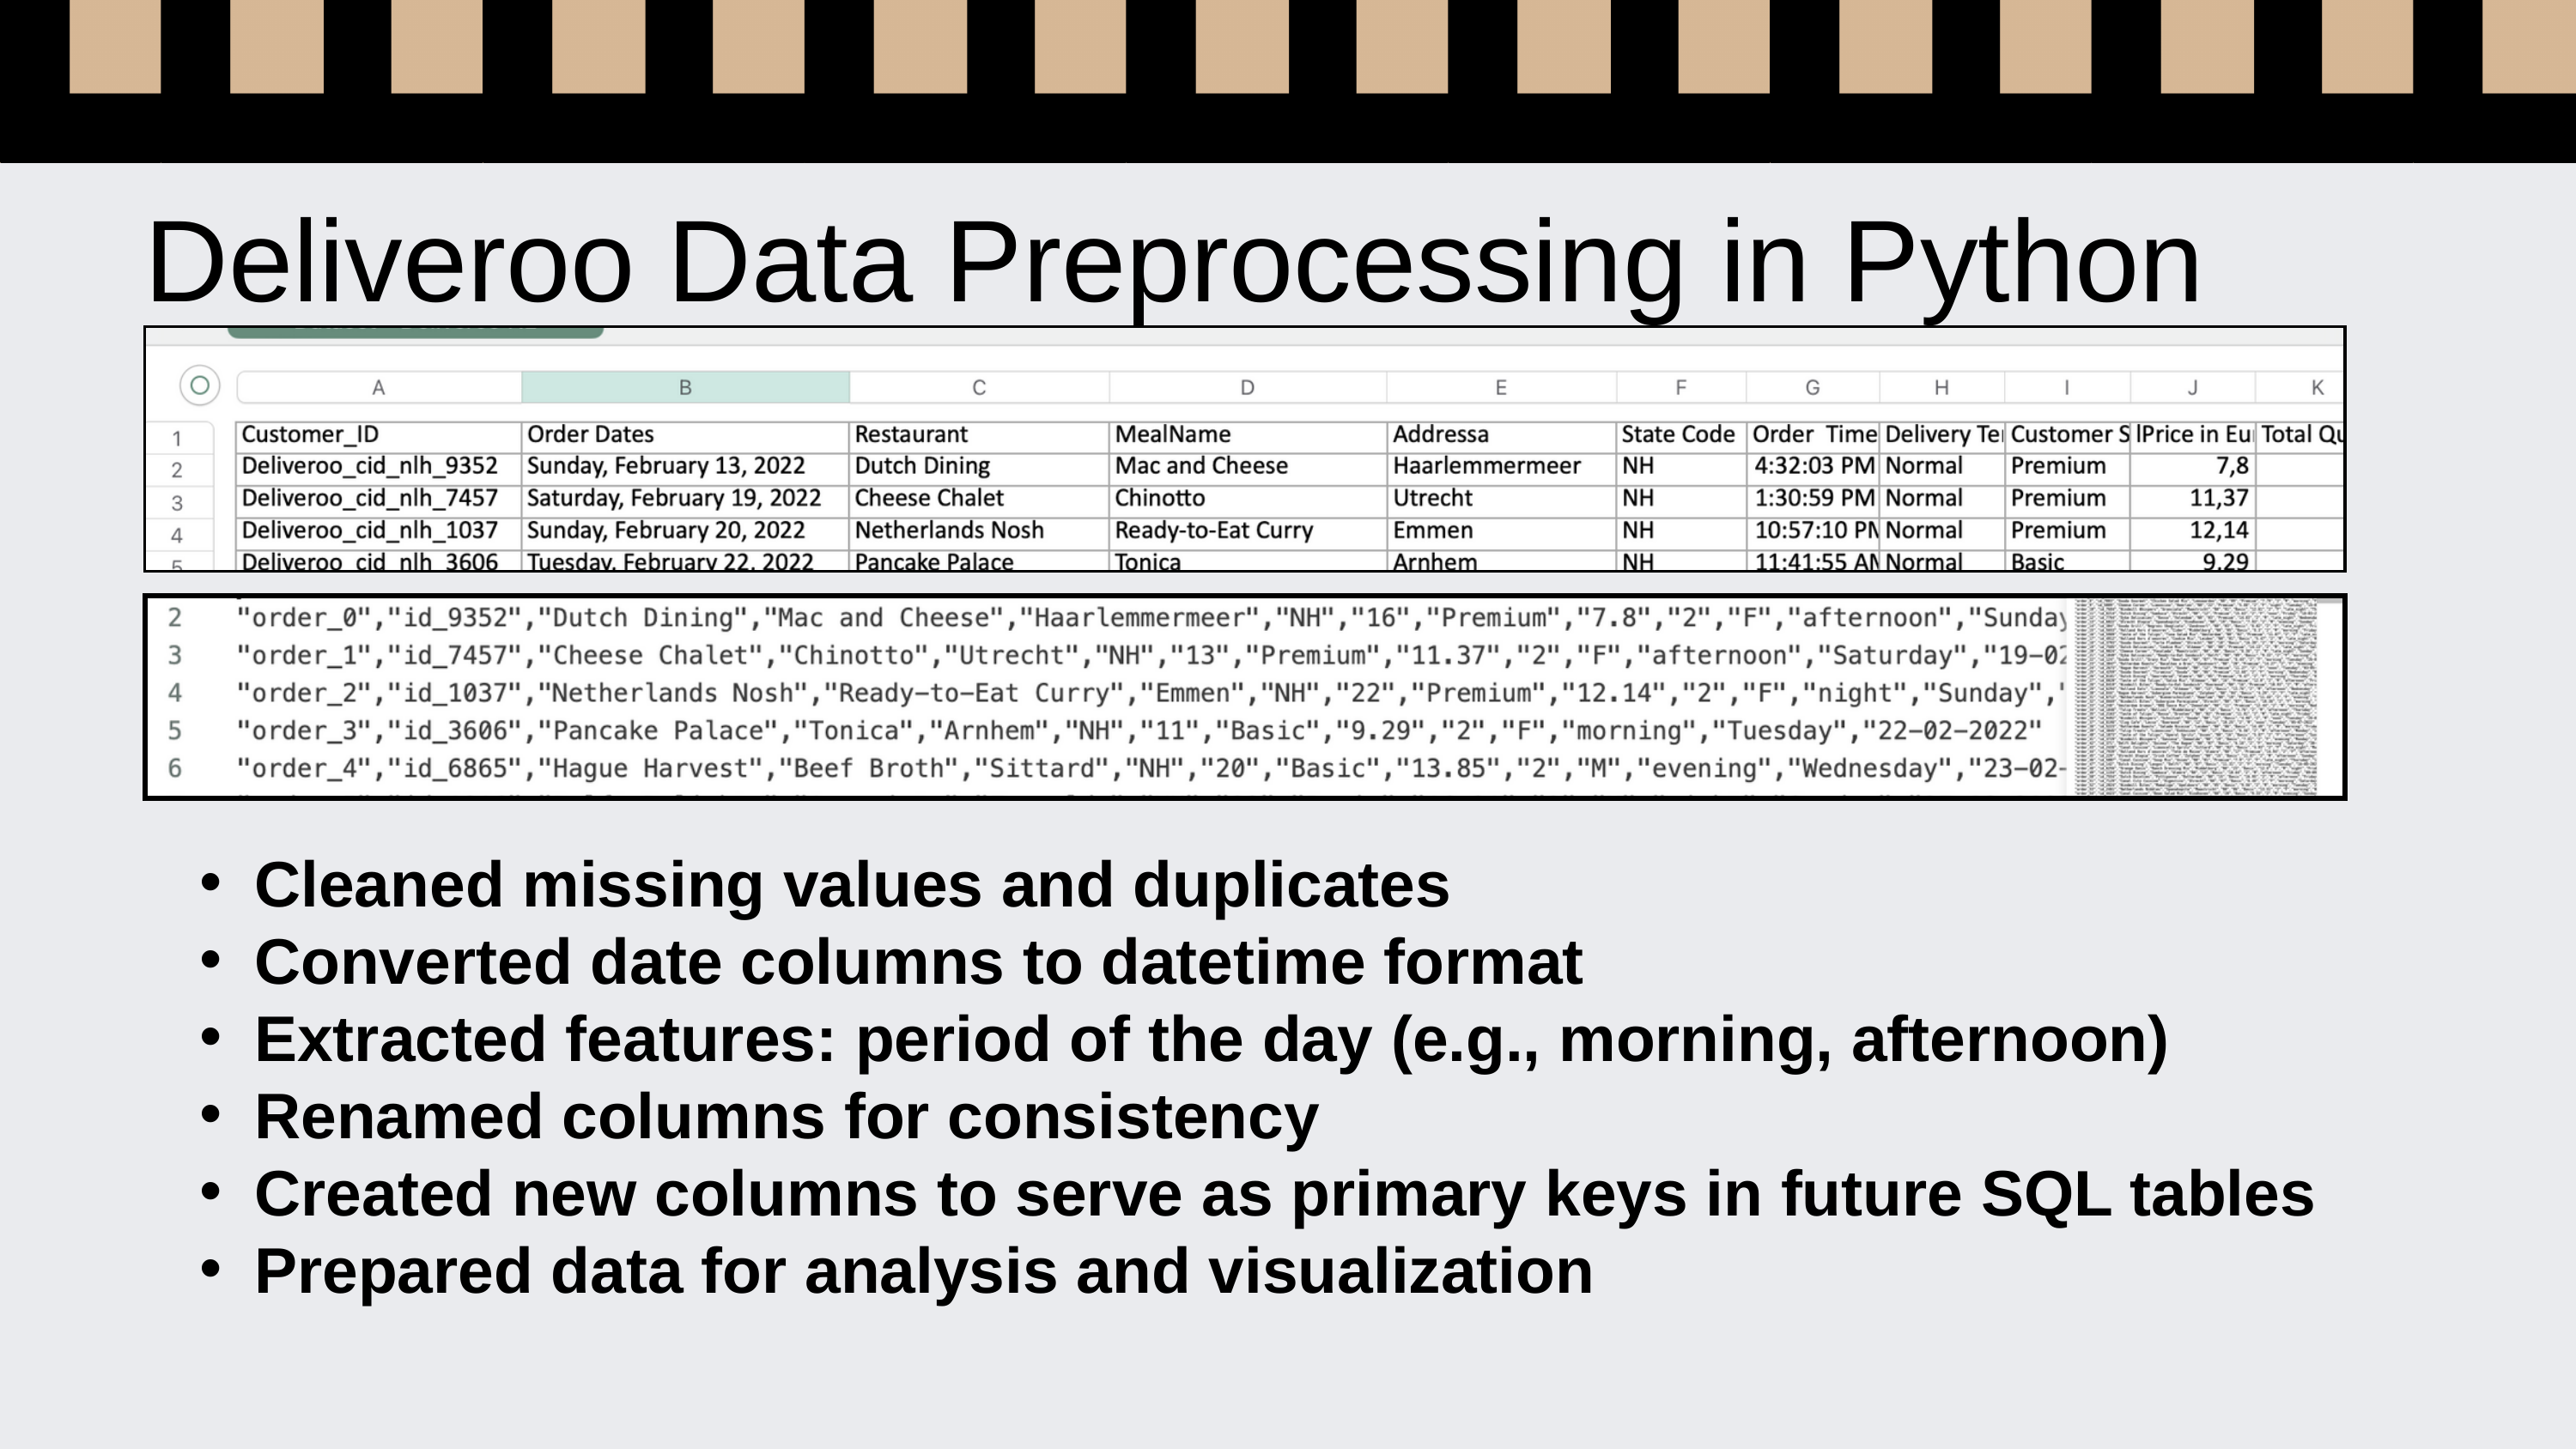

Deliveroo Data Preprocessing in Python

Cleaned missing values and duplicates
Converted date columns to datetime format
Extracted features: period of the day (e.g., morning, afternoon)
Renamed columns for consistency
Created new columns to serve as primary keys in future SQL tables
Prepared data for analysis and visualization